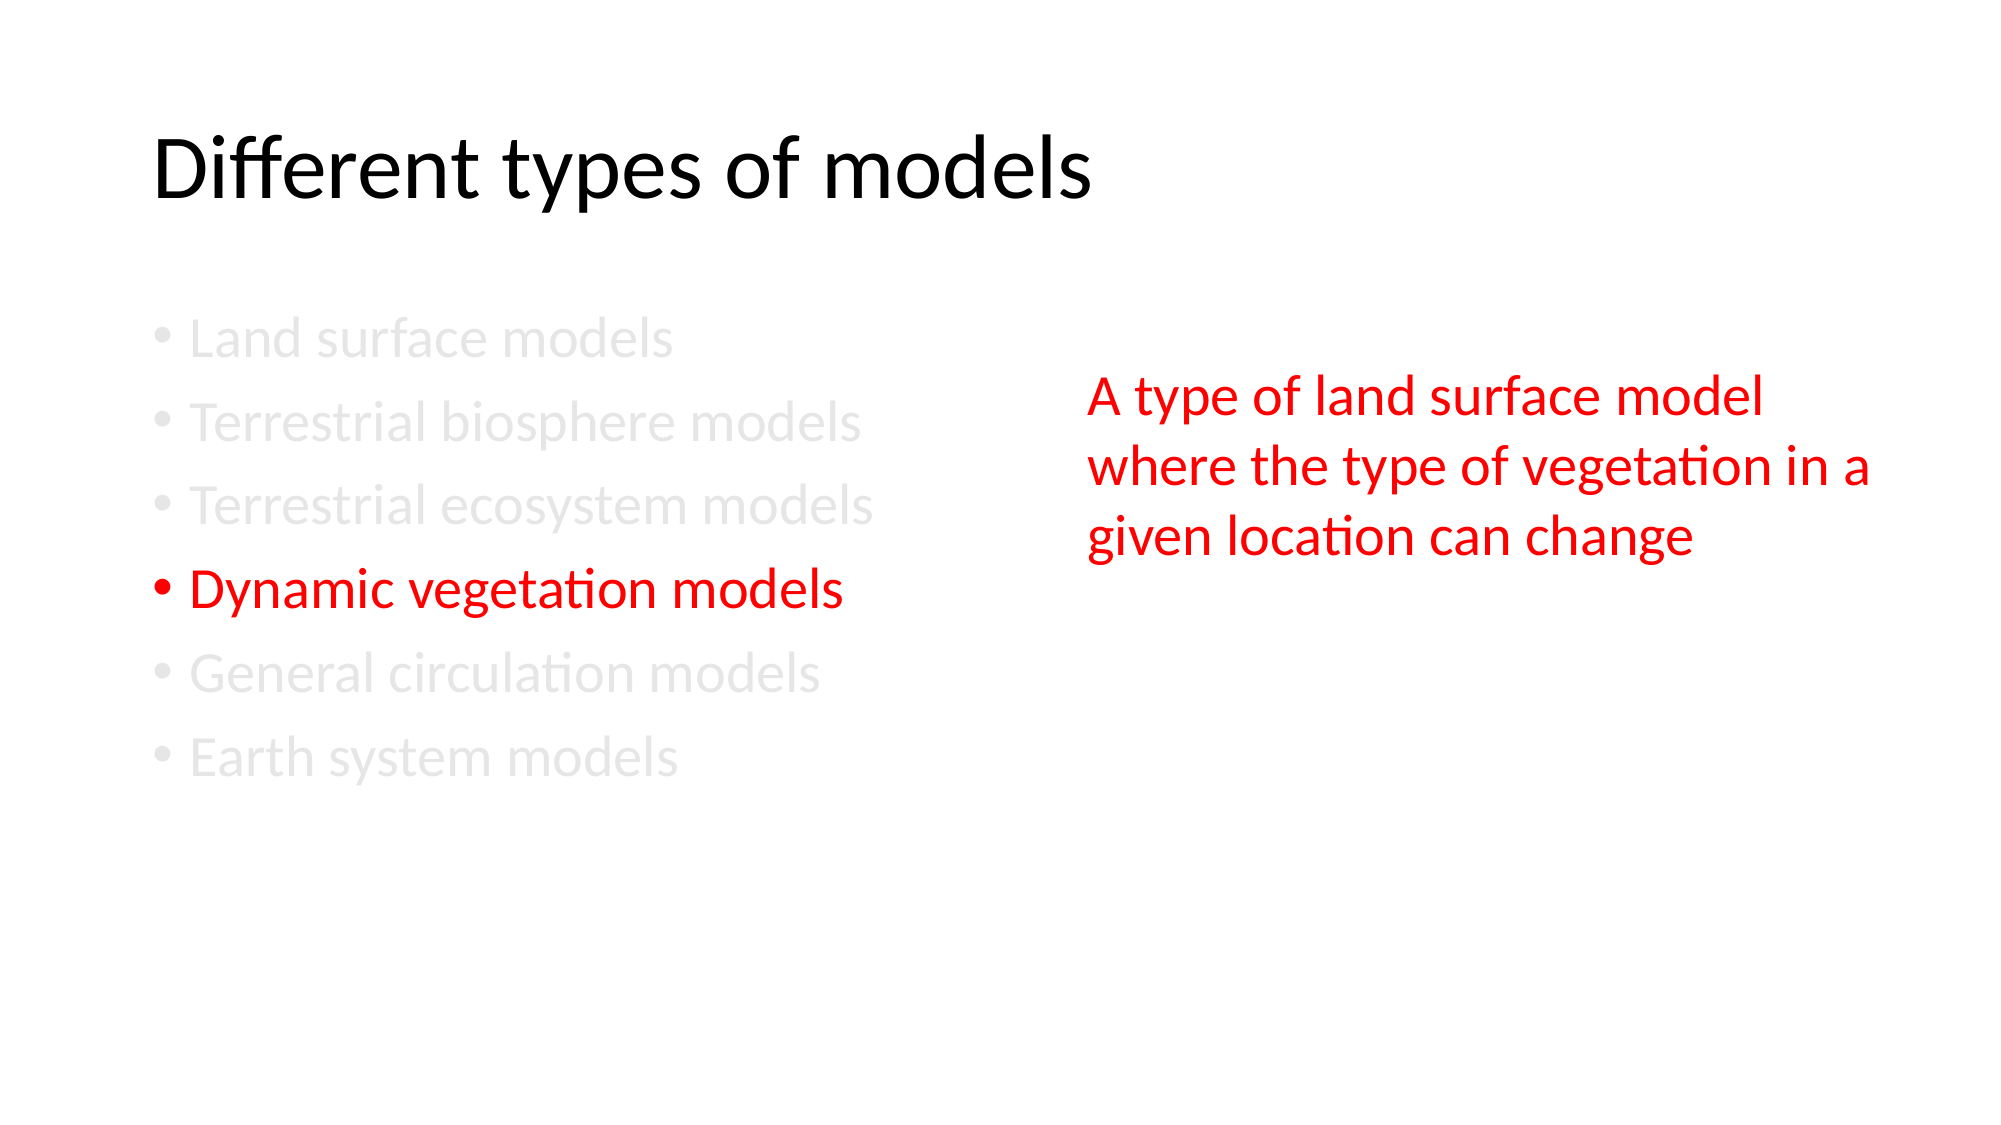

# Different types of models
Land surface models
Terrestrial biosphere models
Terrestrial ecosystem models
Dynamic vegetation models
General circulation models
Earth system models
A type of land surface model where the type of vegetation in a given location can change